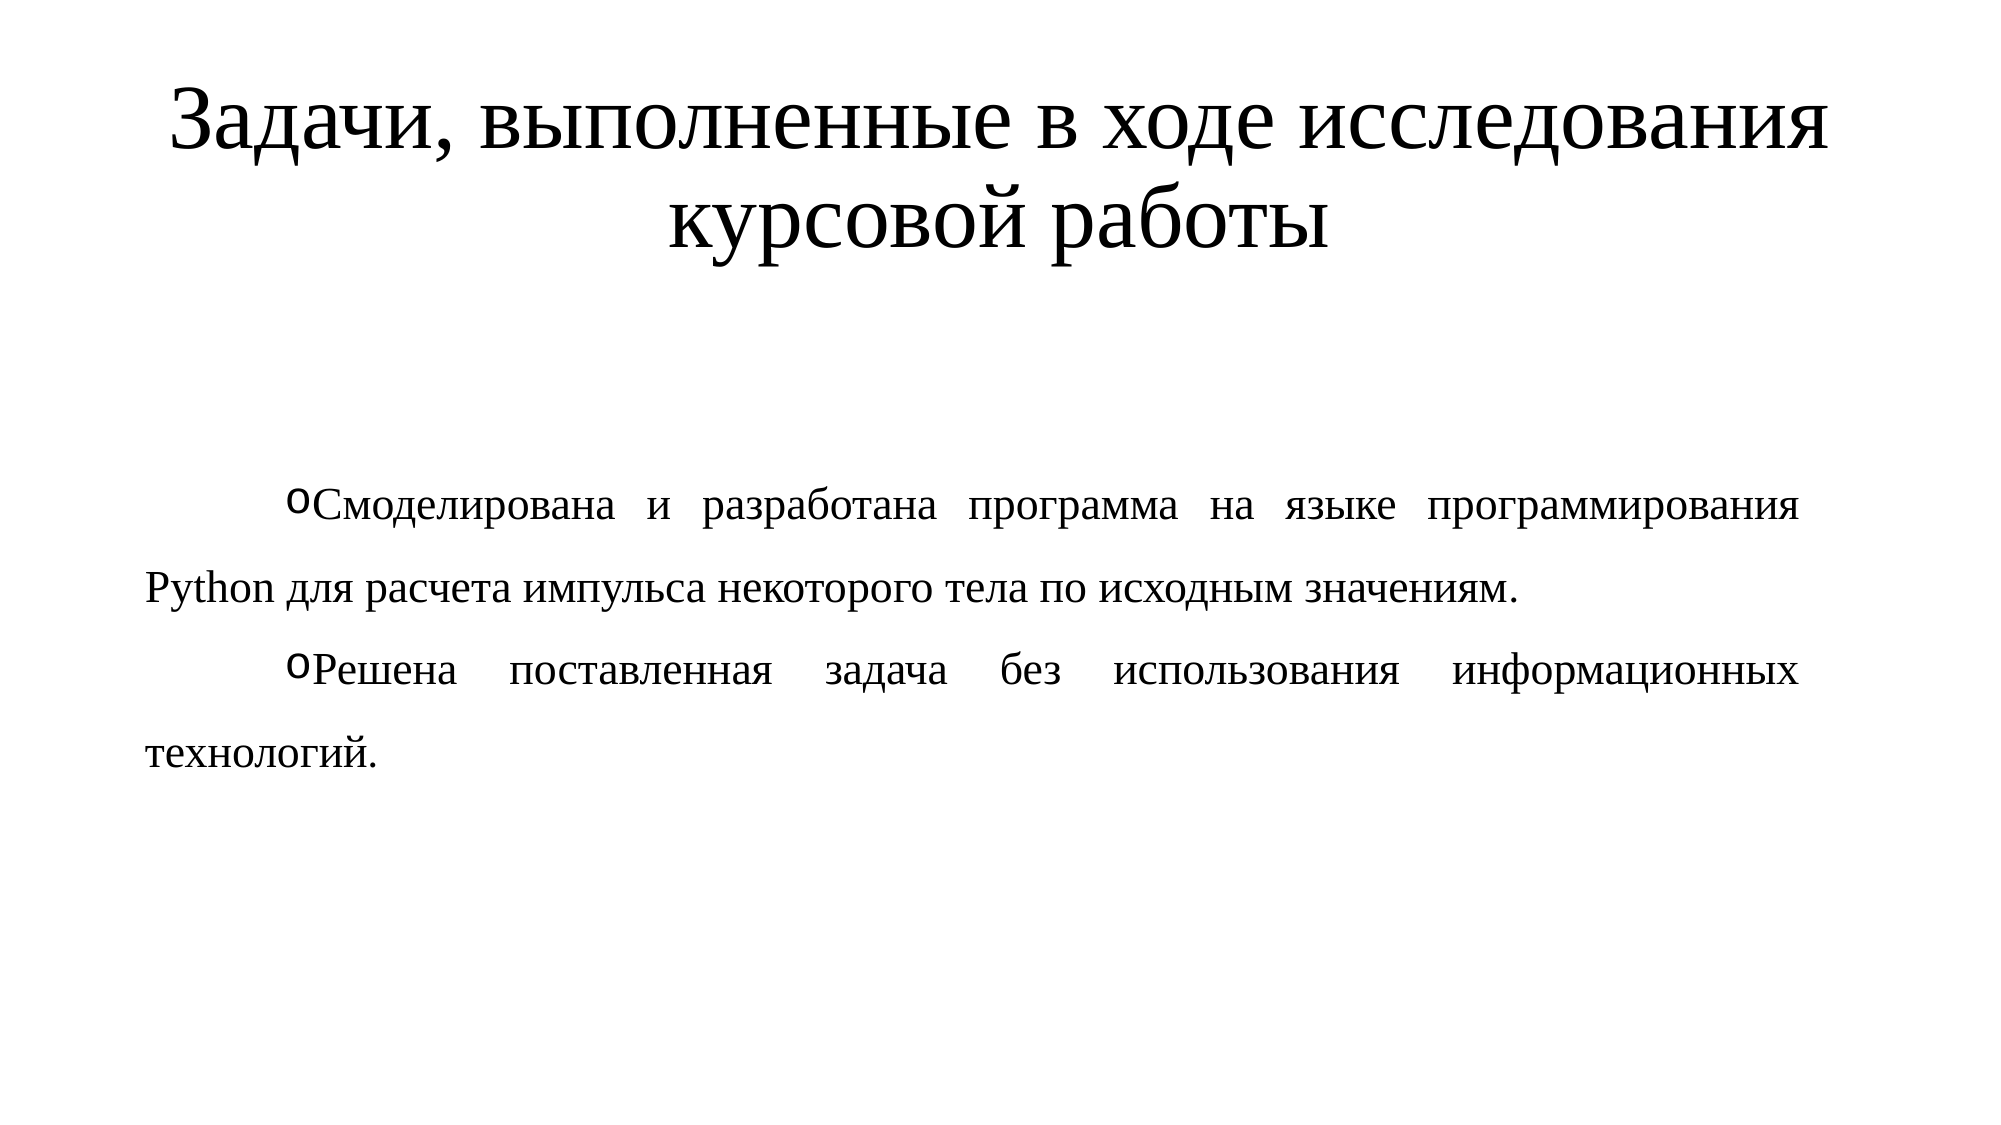

# Задачи, выполненные в ходе исследования курсовой работы
Смоделирована и разработана программа на языке программирования Python для расчета импульса некоторого тела по исходным значениям.
Решена поставленная задача без использования информационных технологий.